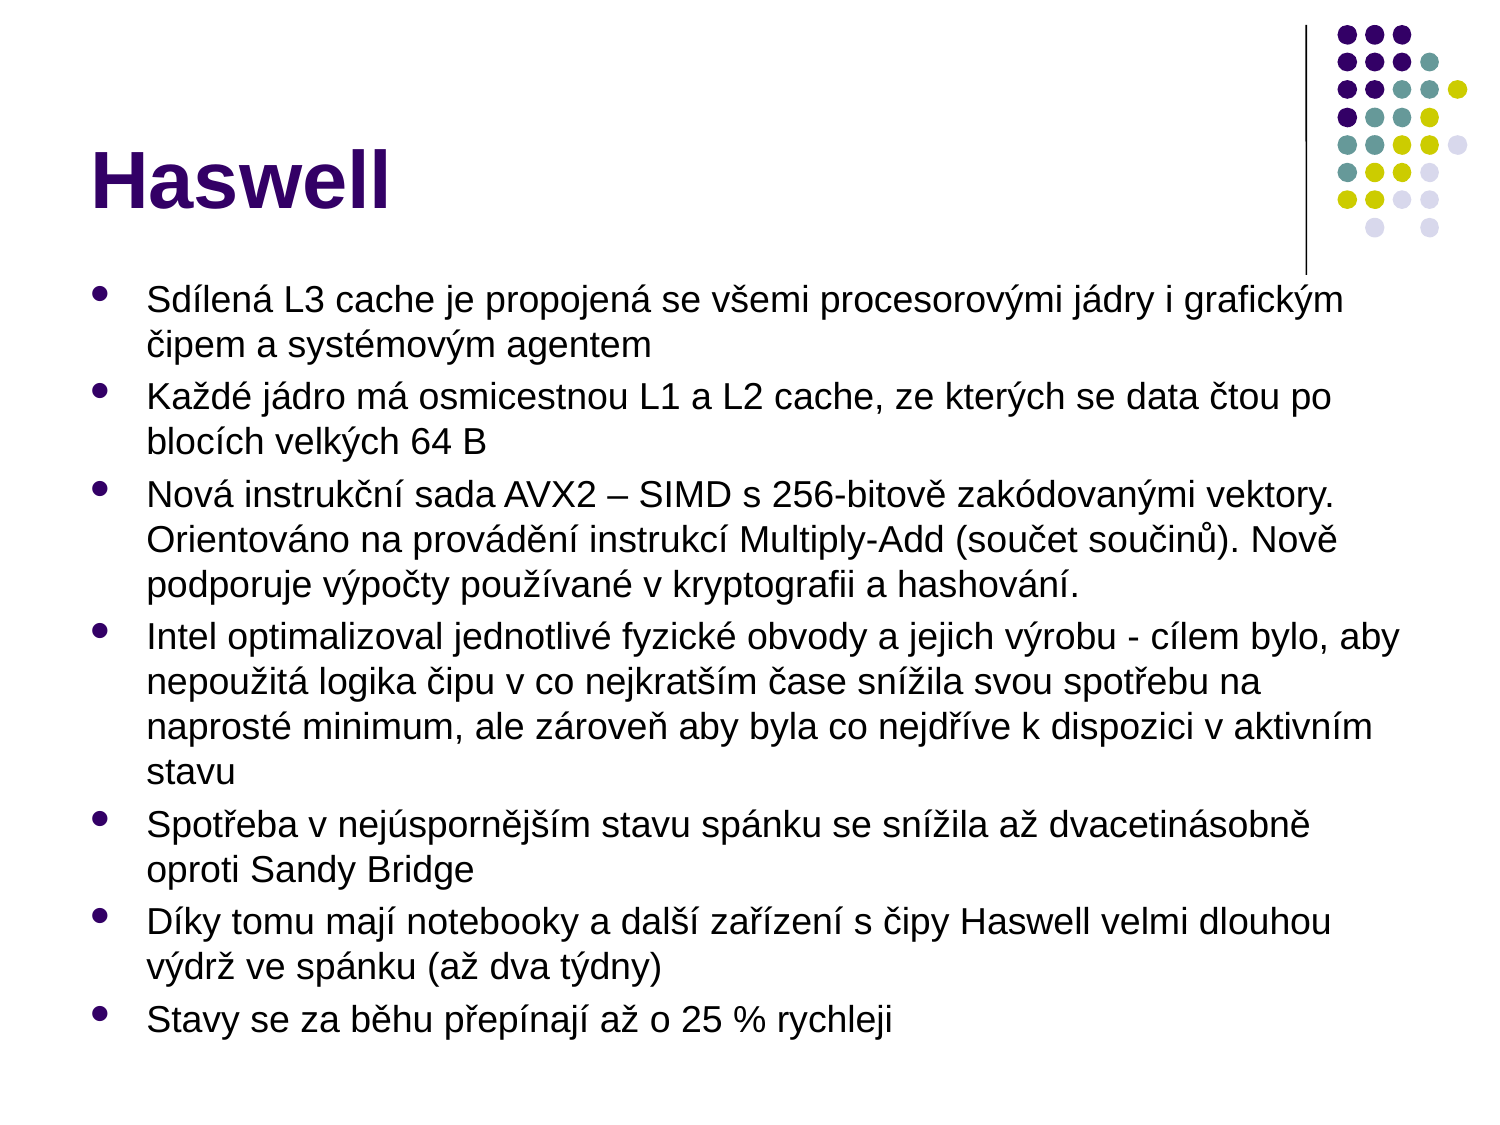

# Haswell
Sdílená L3 cache je propojená se všemi procesorovými jádry i grafickým čipem a systémovým agentem
Každé jádro má osmicestnou L1 a L2 cache, ze kterých se data čtou po blocích velkých 64 B
Nová instrukční sada AVX2 – SIMD s 256-bitově zakódovanými vektory. Orientováno na provádění instrukcí Multiply-Add (součet součinů). Nově podporuje výpočty používané v kryptografii a hashování.
Intel optimalizoval jednotlivé fyzické obvody a jejich výrobu - cílem bylo, aby nepoužitá logika čipu v co nejkratším čase snížila svou spotřebu na naprosté minimum, ale zároveň aby byla co nejdříve k dispozici v aktivním stavu
Spotřeba v nejúspornějším stavu spánku se snížila až dvacetinásobně oproti Sandy Bridge
Díky tomu mají notebooky a další zařízení s čipy Haswell velmi dlouhou výdrž ve spánku (až dva týdny)
Stavy se za běhu přepínají až o 25 % rychleji